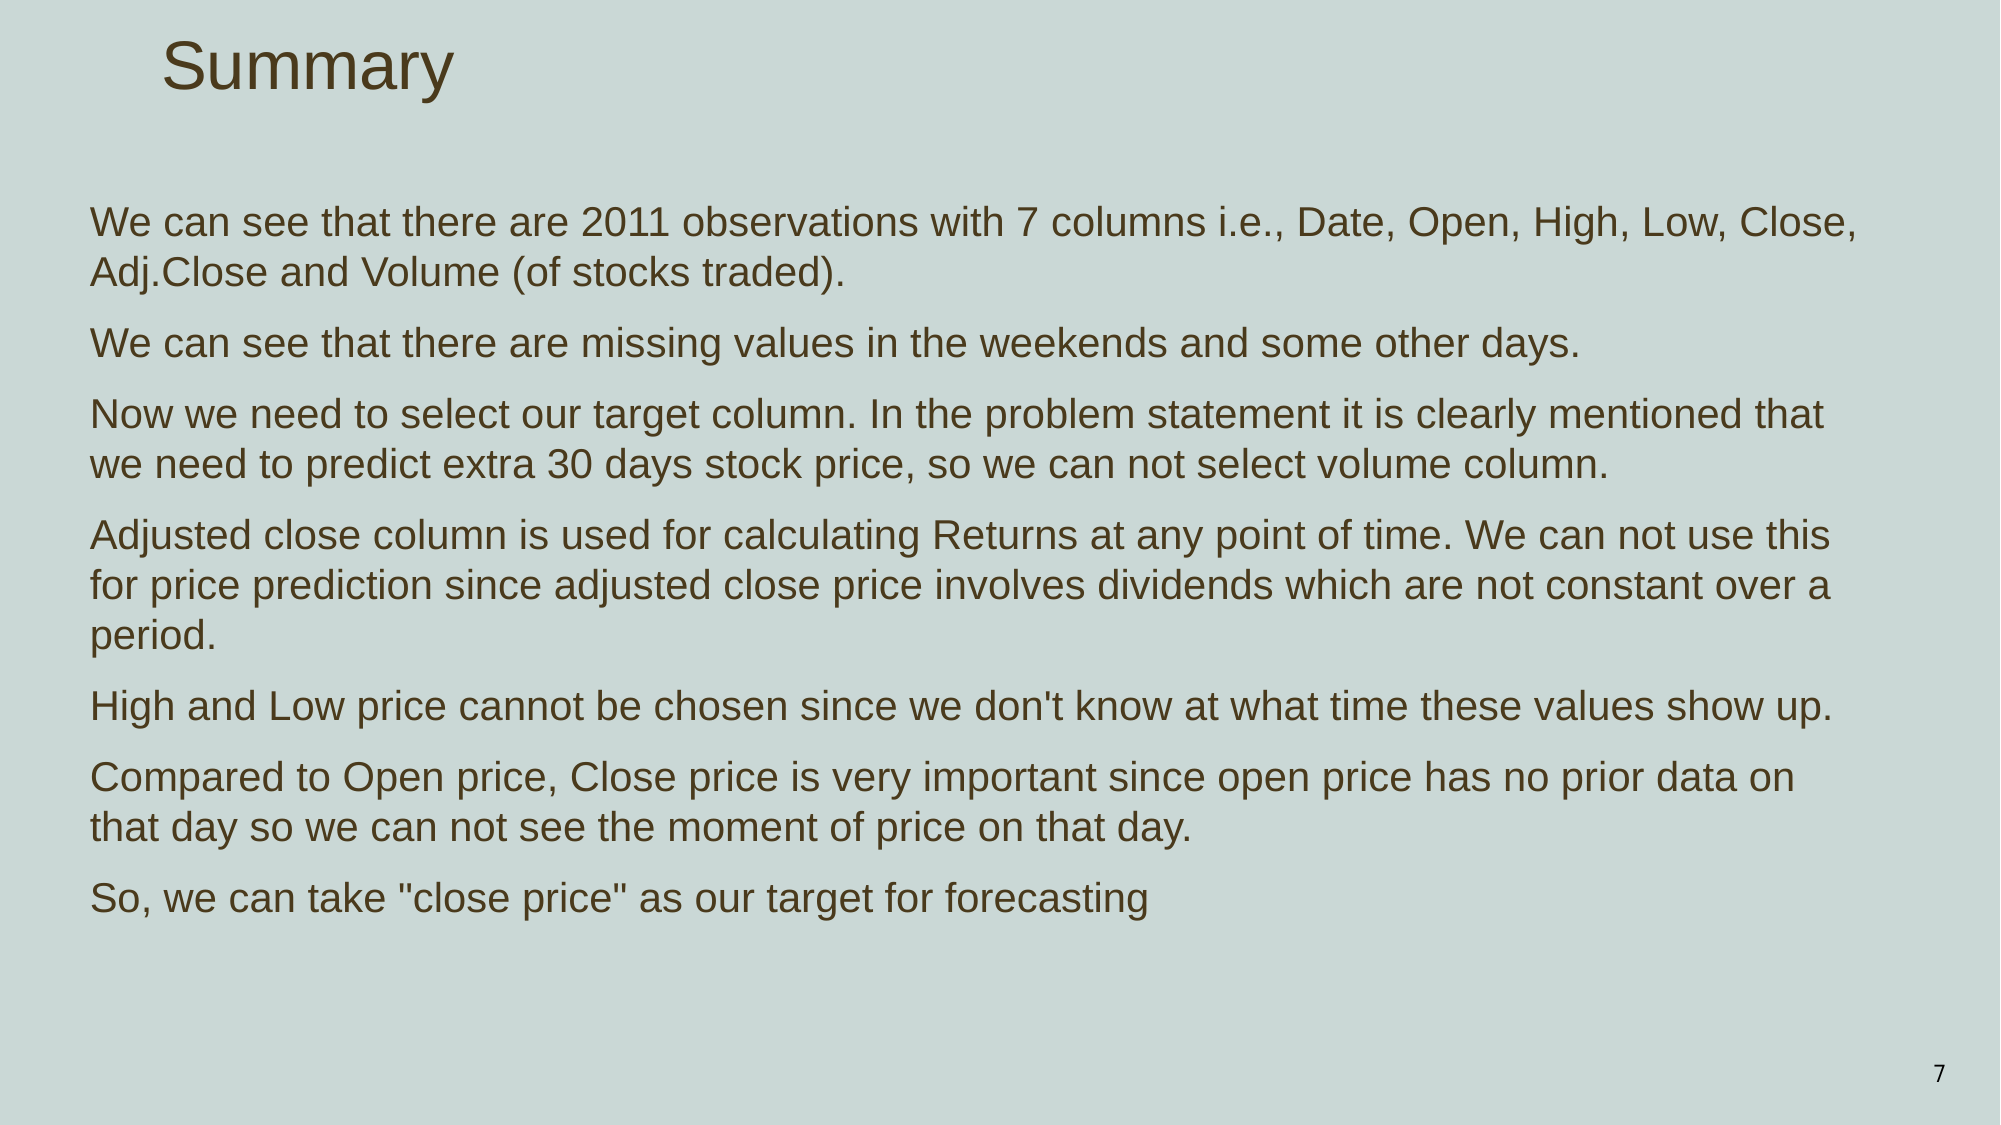

# Summary
We can see that there are 2011 observations with 7 columns i.e., Date, Open, High, Low, Close, Adj.Close and Volume (of stocks traded).
We can see that there are missing values in the weekends and some other days.
Now we need to select our target column. In the problem statement it is clearly mentioned that we need to predict extra 30 days stock price, so we can not select volume column.
Adjusted close column is used for calculating Returns at any point of time. We can not use this for price prediction since adjusted close price involves dividends which are not constant over a period.
High and Low price cannot be chosen since we don't know at what time these values show up.
Compared to Open price, Close price is very important since open price has no prior data on that day so we can not see the moment of price on that day.
So, we can take "close price" as our target for forecasting
7